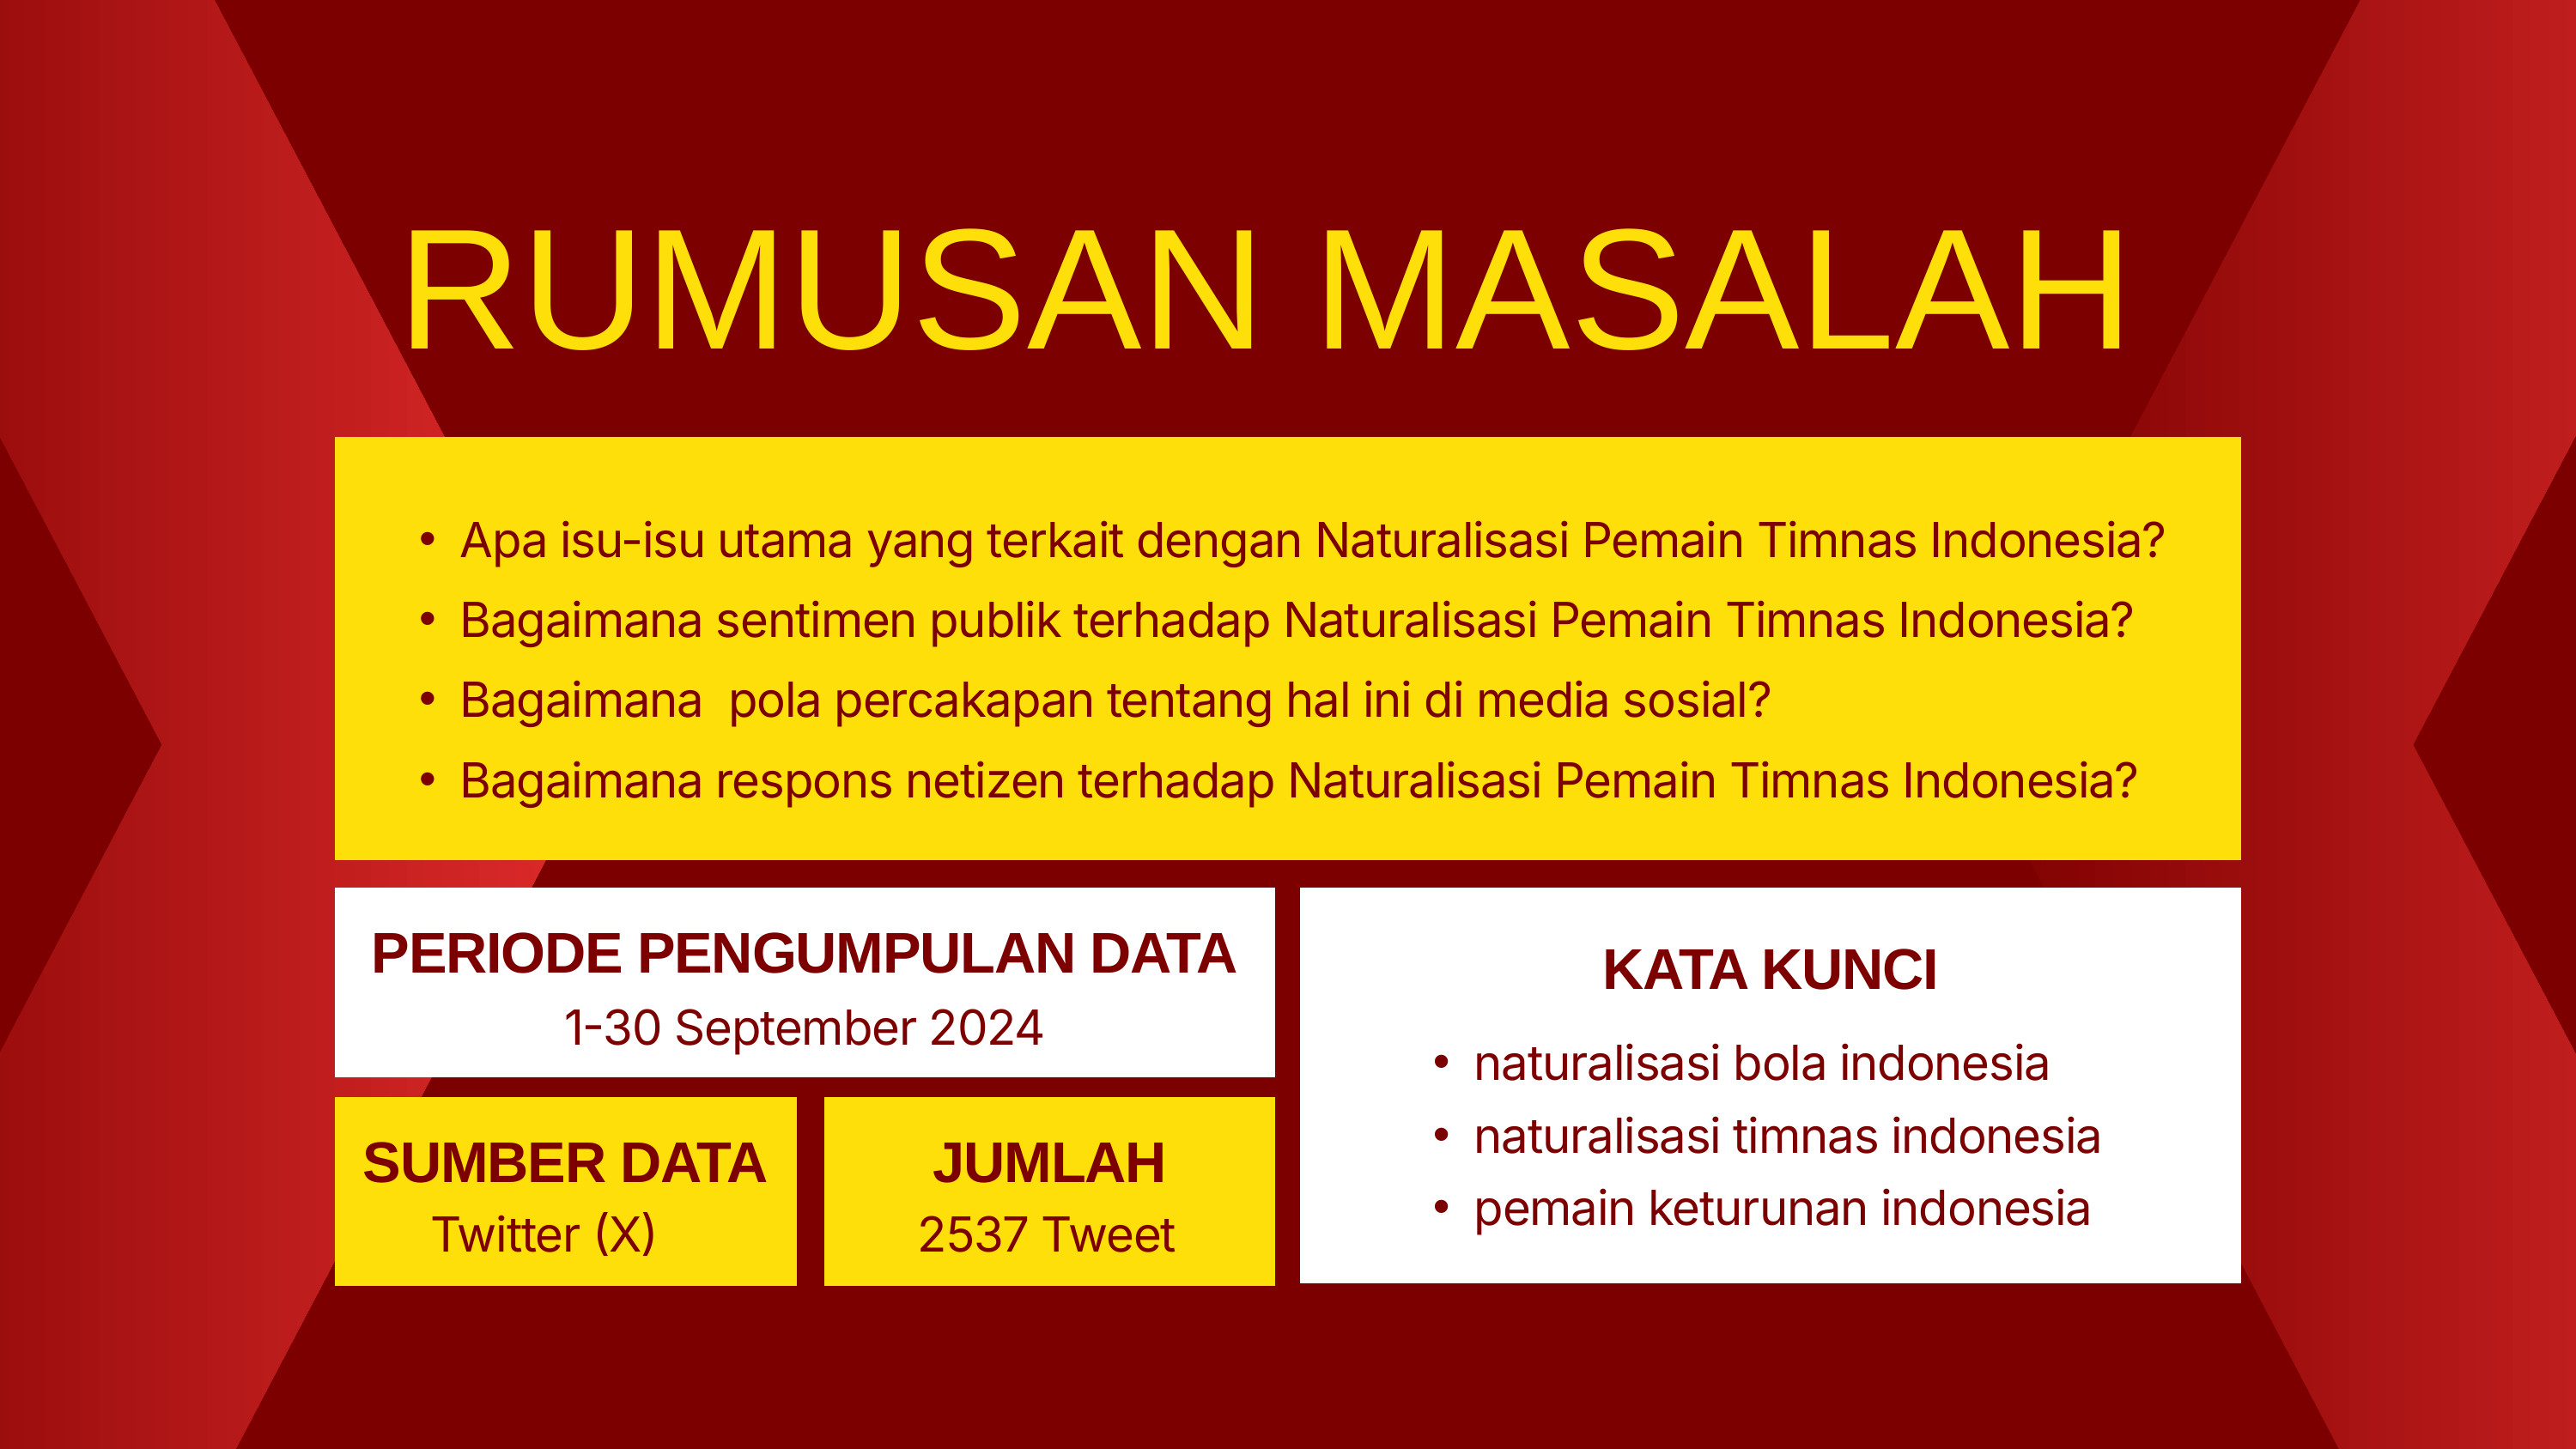

RUMUSAN MASALAH

Apa isu-isu utama yang terkait dengan Naturalisasi Pemain Timnas Indonesia?
Bagaimana sentimen publik terhadap Naturalisasi Pemain Timnas Indonesia?
Bagaimana  pola percakapan tentang hal ini di media sosial?
Bagaimana respons netizen terhadap Naturalisasi Pemain Timnas Indonesia?

PERIODE PENGUMPULAN DATA
KATA KUNCI
 1-30 September 2024
naturalisasi bola indonesia
naturalisasi timnas indonesia
pemain keturunan indonesia

SUMBER DATA
JUMLAH
Twitter (X)
2537 Tweet